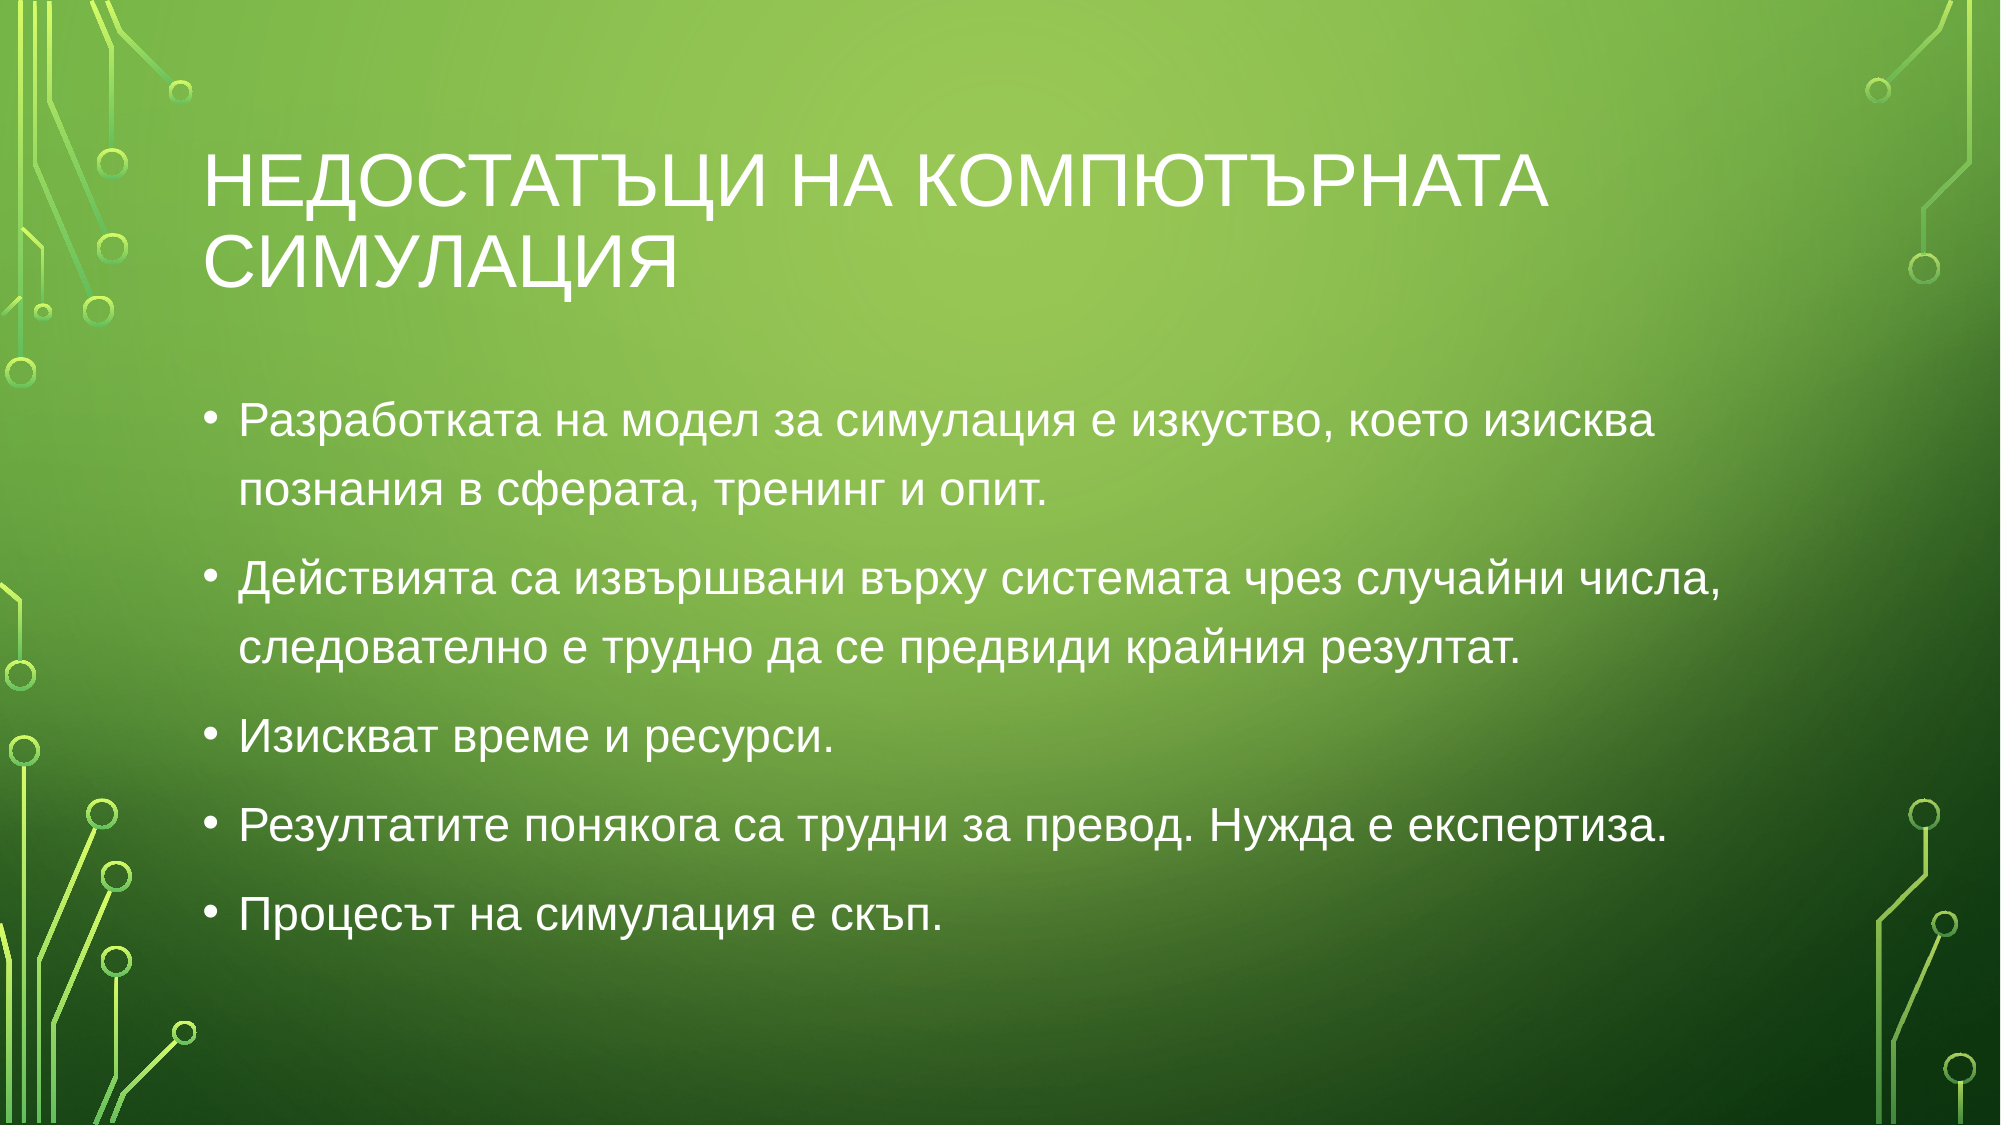

# НЕДОСТАТЪЦИ НА КОМПЮТЪРНАТА СИМУЛАЦИЯ
Разработката на модел за симулация е изкуство, което изисква познания в сферата, тренинг и опит.
Действията са извършвани върху системата чрез случайни числа, следователно е трудно да се предвиди крайния резултат.
Изискват време и ресурси.
Резултатите понякога са трудни за превод. Нужда е експертиза.
Процесът на симулация е скъп.